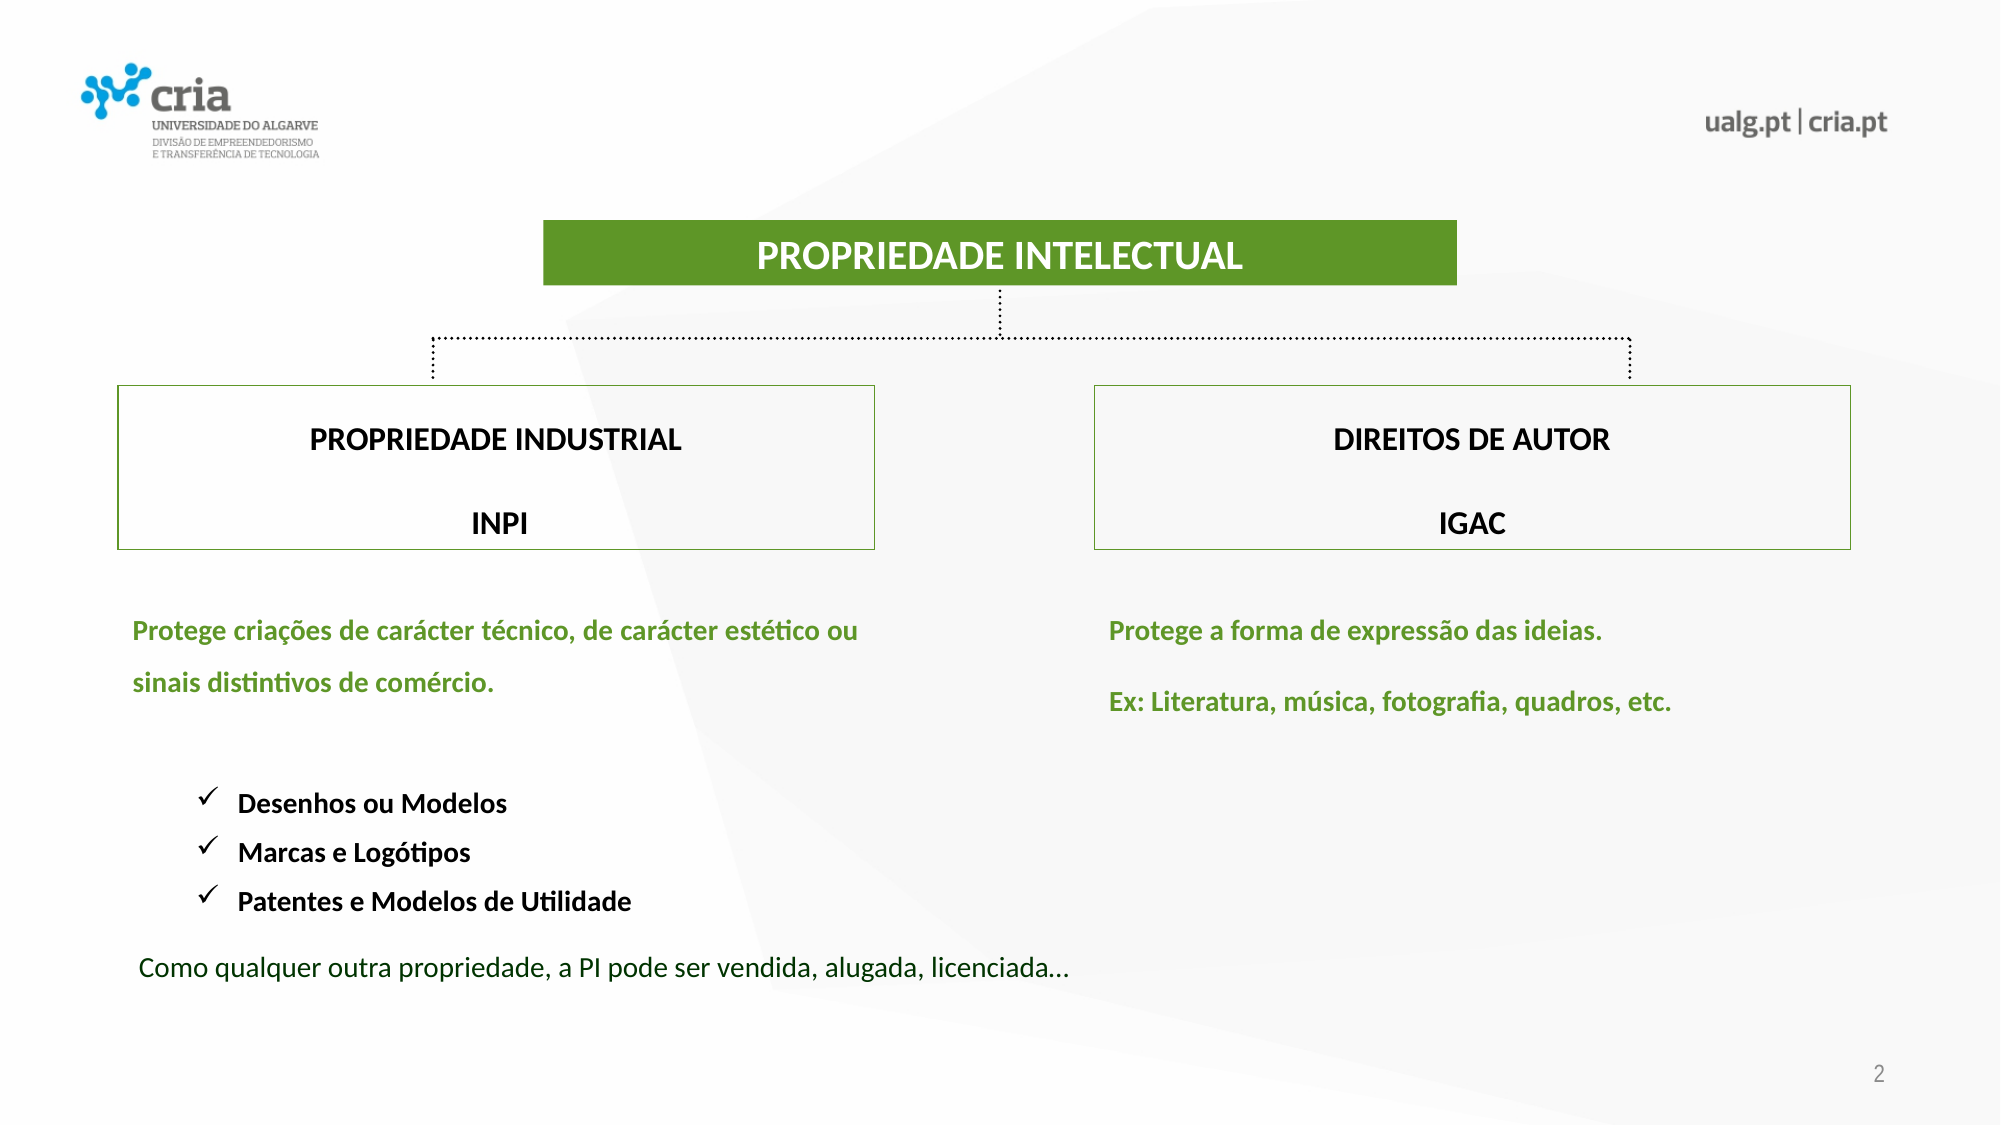

PROPRIEDADE INTELECTUAL

PROPRIEDADE INDUSTRIAL
 INPI
DIREITOS DE AUTOR
IGAC
Protege a forma de expressão das ideias.
Ex: Literatura, música, fotografia, quadros, etc.
Protege criações de carácter técnico, de carácter estético ou sinais distintivos de comércio.
 Desenhos ou Modelos
 Marcas e Logótipos
 Patentes e Modelos de Utilidade
Como qualquer outra propriedade, a PI pode ser vendida, alugada, licenciada…
2